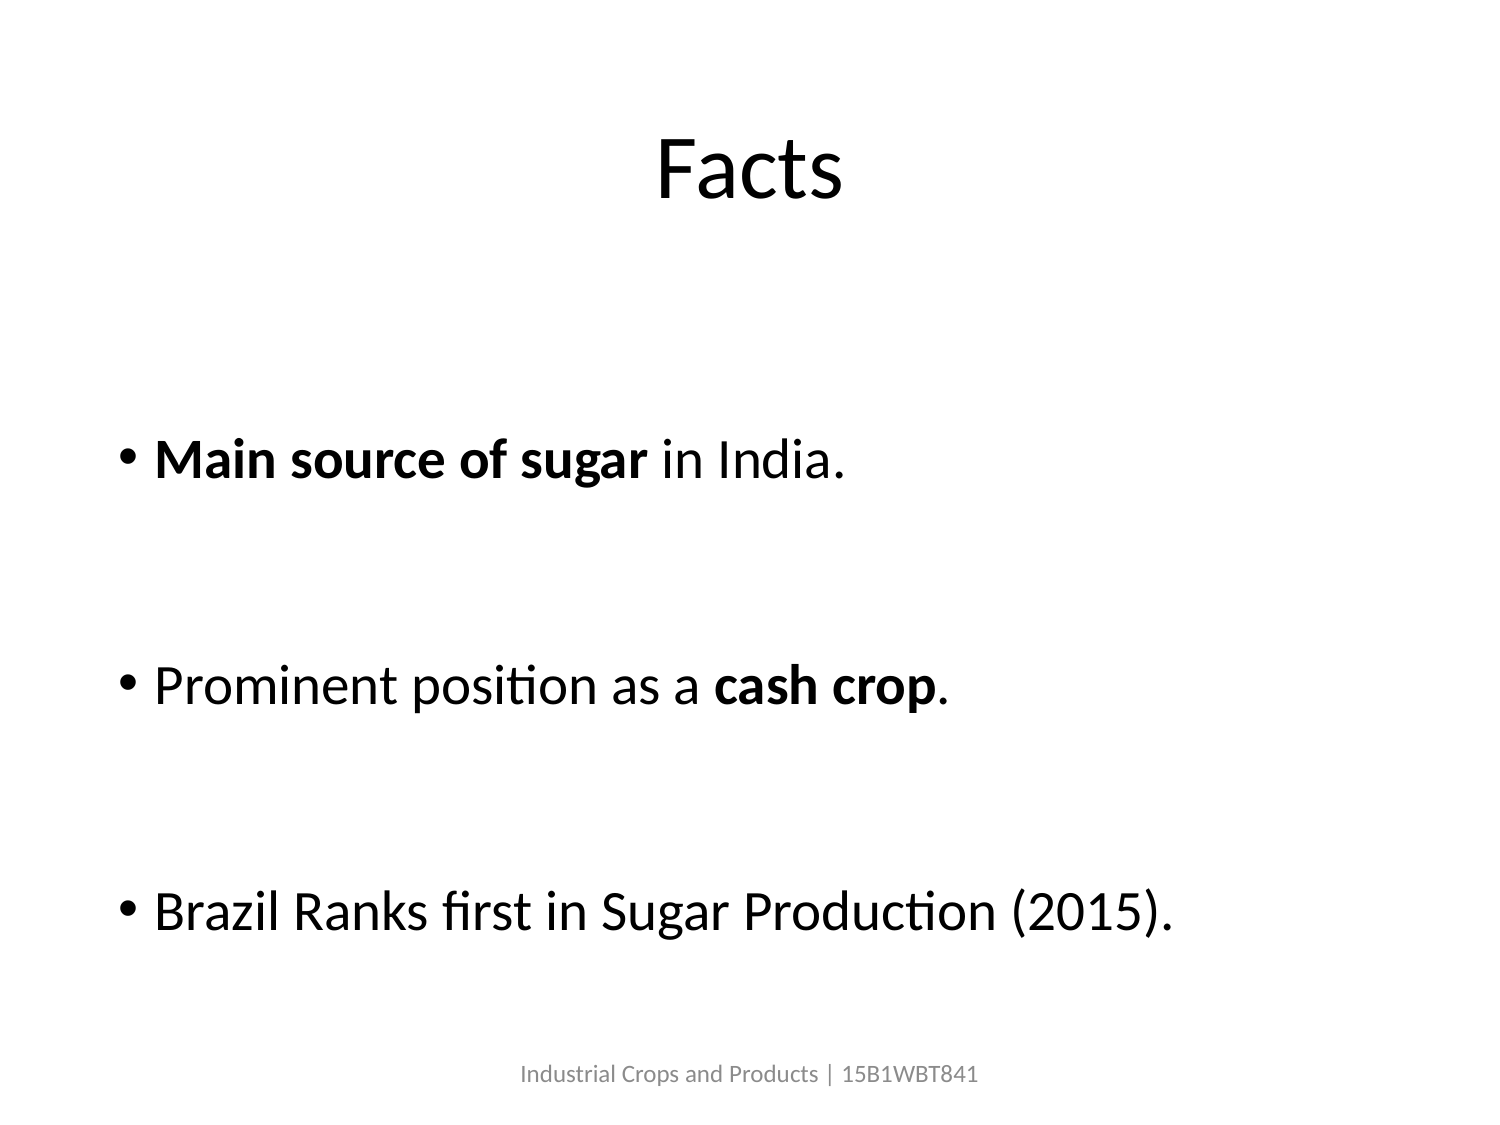

# Facts
Main source of sugar in India.
Prominent position as a cash crop.
Brazil Ranks first in Sugar Production (2015).
Industrial Crops and Products | 15B1WBT841